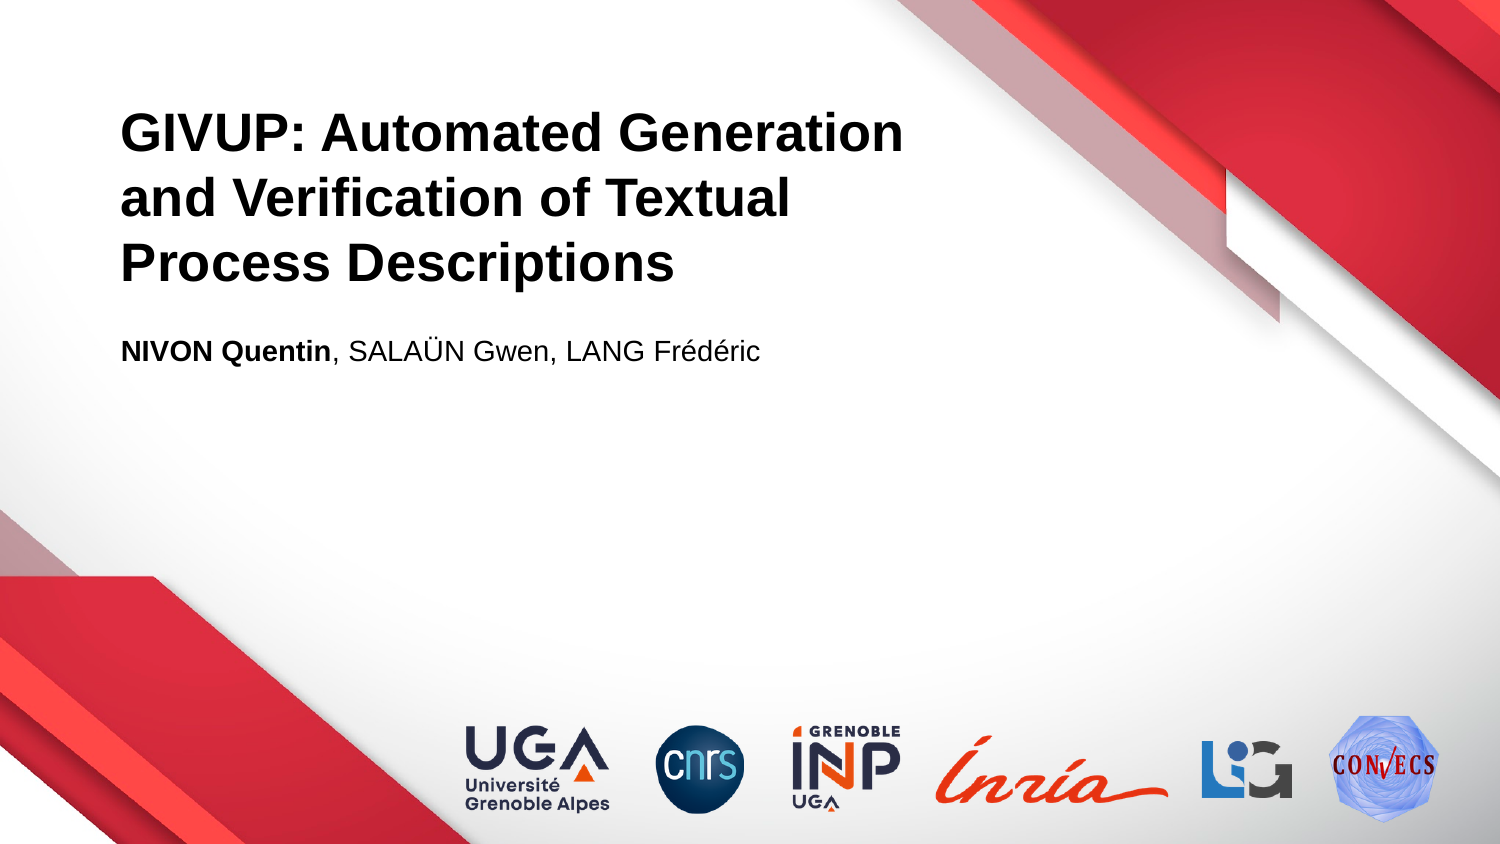

GIVUP: Automated Generation and Verification of Textual Process Descriptions

NIVON Quentin, SALAÜN Gwen, LANG Frédéric